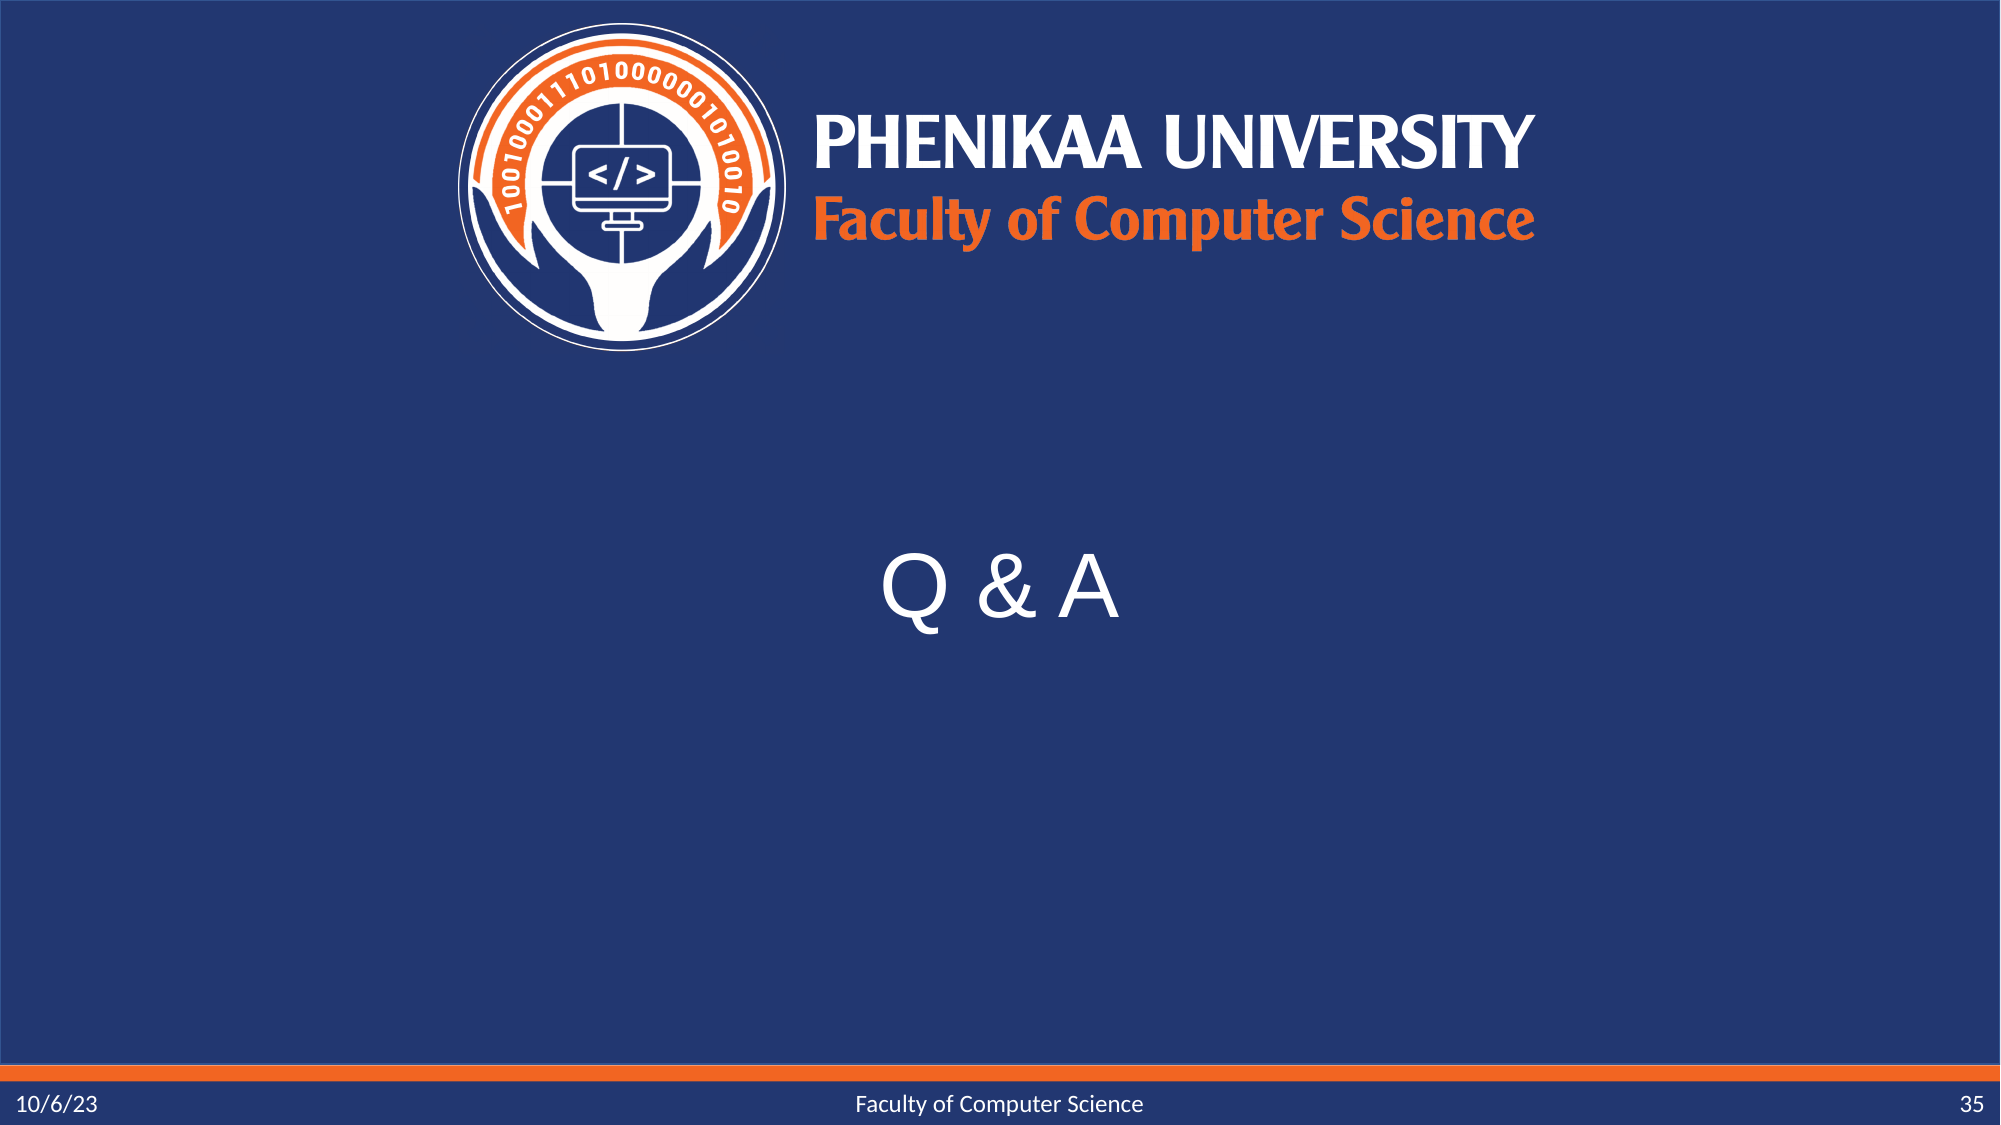

# Q & A
10/6/23
Faculty of Computer Science
35